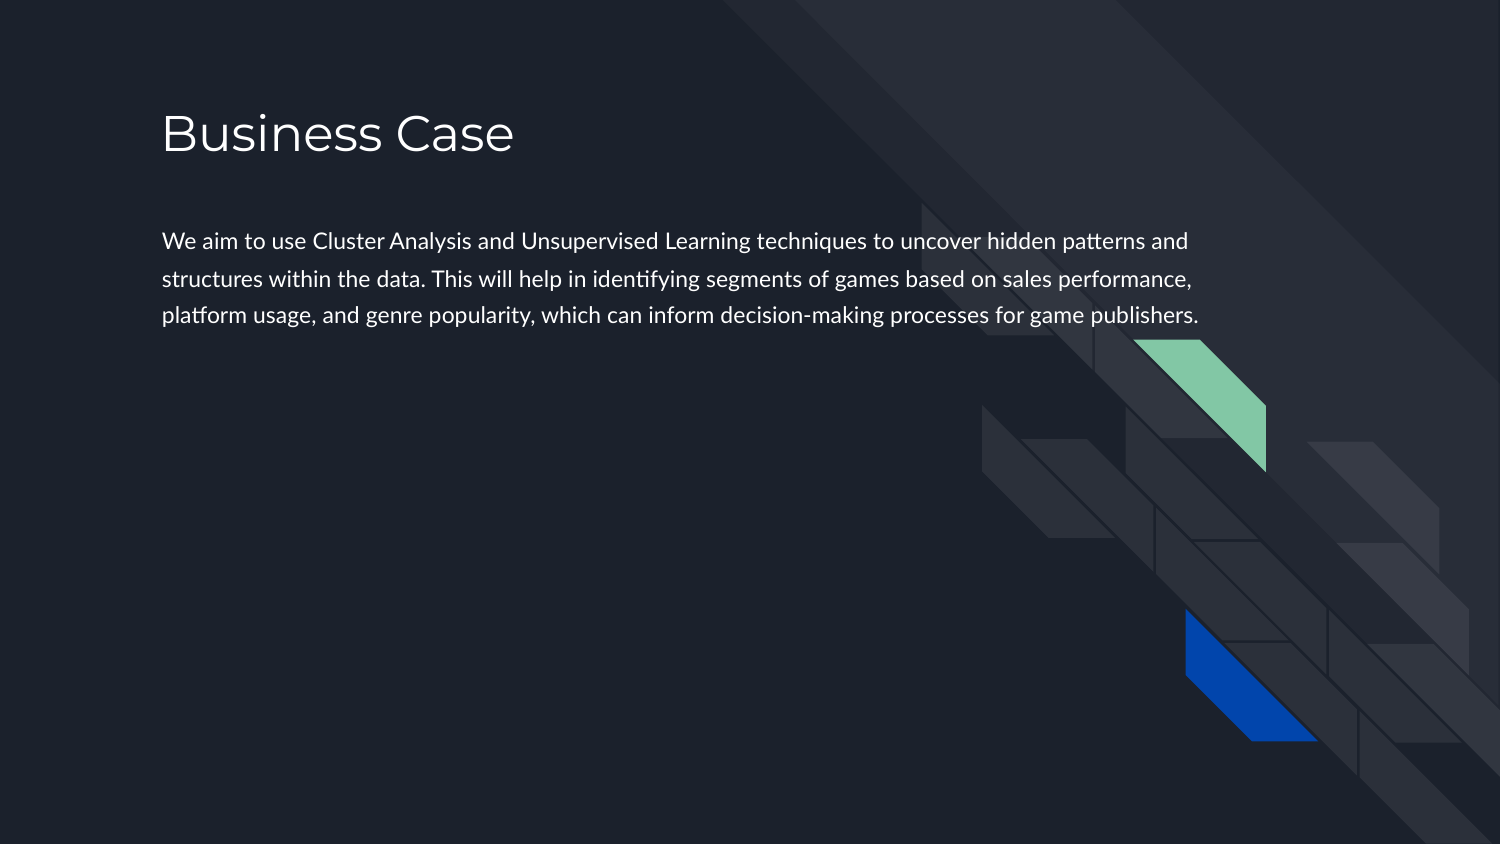

# Business Case
We aim to use Cluster Analysis and Unsupervised Learning techniques to uncover hidden patterns and structures within the data. This will help in identifying segments of games based on sales performance, platform usage, and genre popularity, which can inform decision-making processes for game publishers.